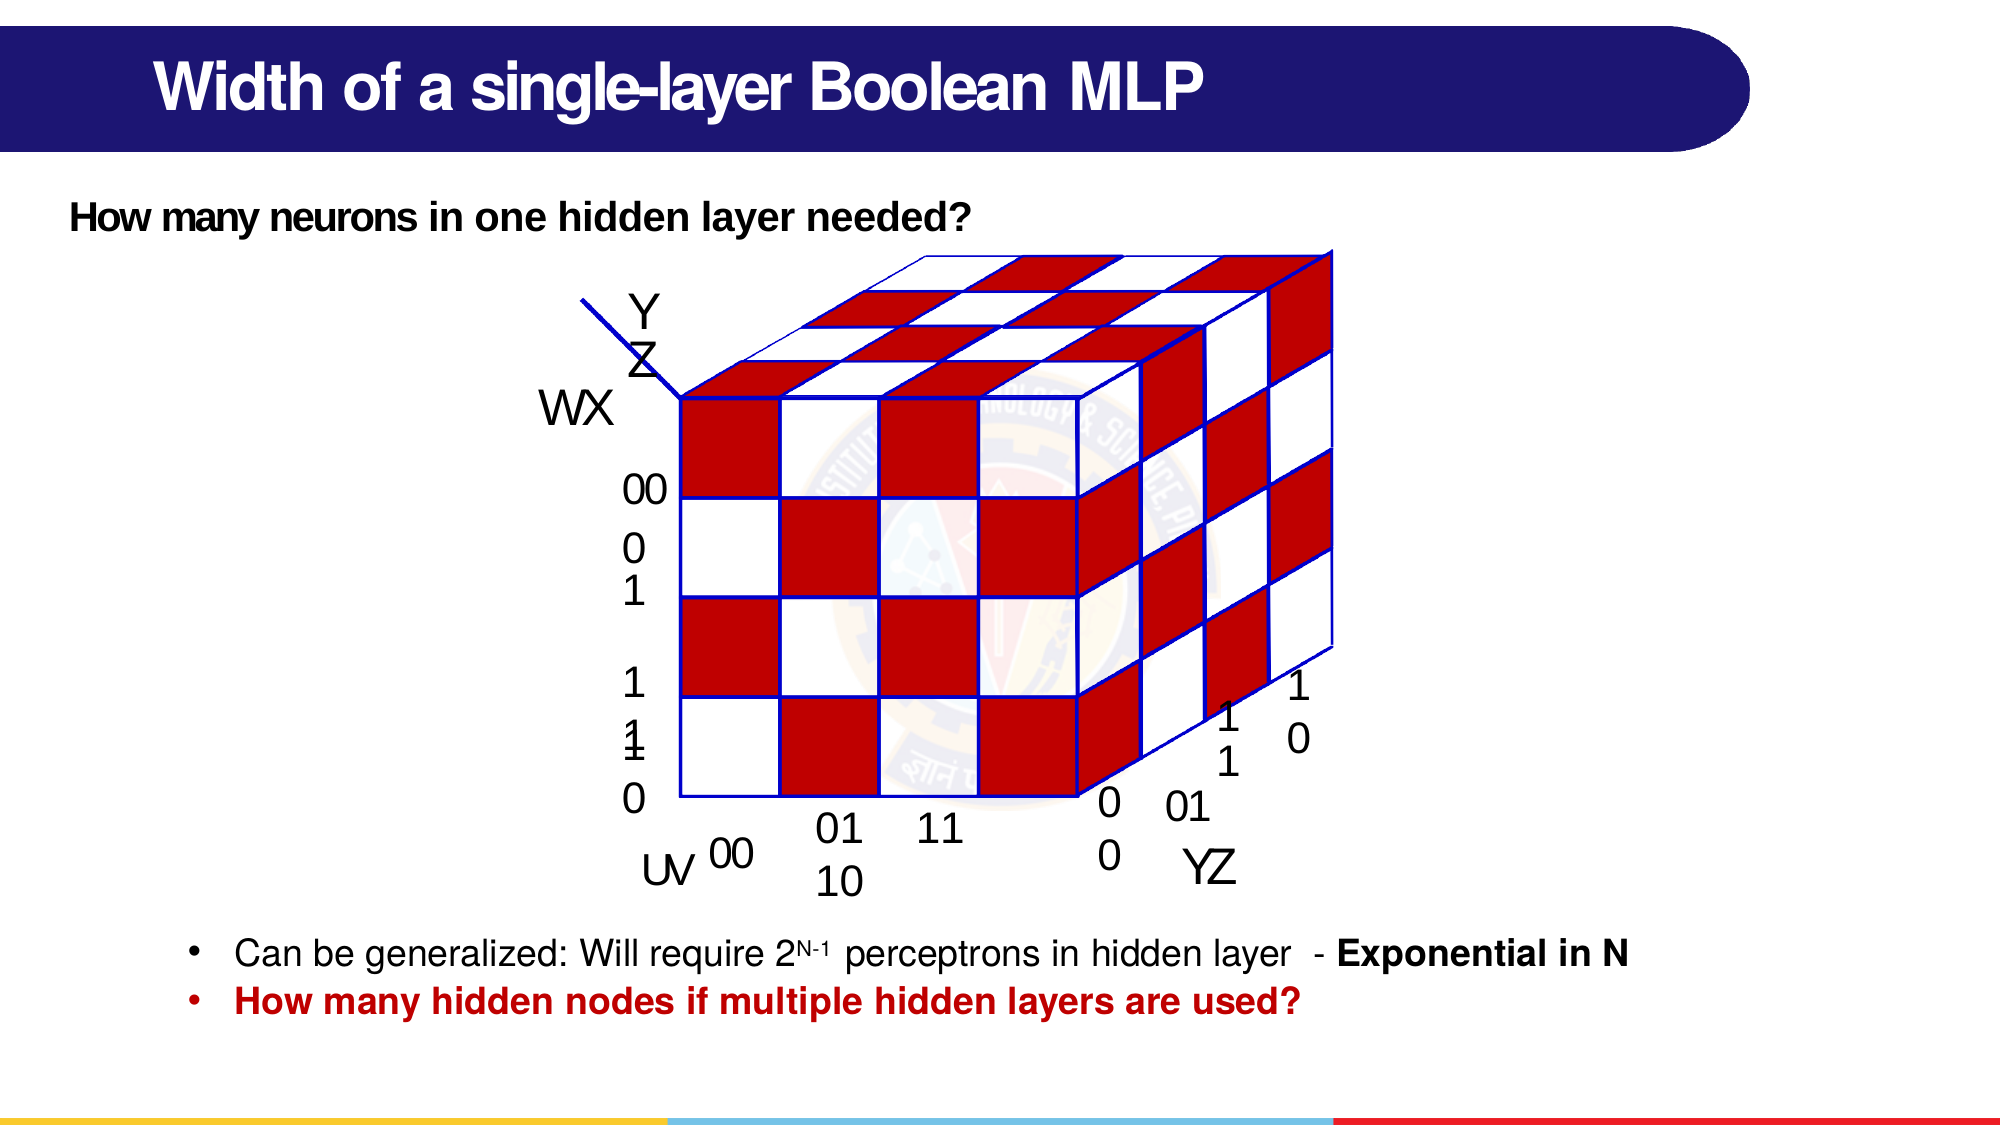

# Width of a single-layer Boolean MLP
How many neurons in one hidden layer needed?

YZ
WX
00
01
11
10
11
01
YZ
10
00
UV 00
01	11	10
Can be generalized: Will require 2N-1  perceptrons in hidden layer  - Exponential in N
How many hidden nodes if multiple hidden layers are used?